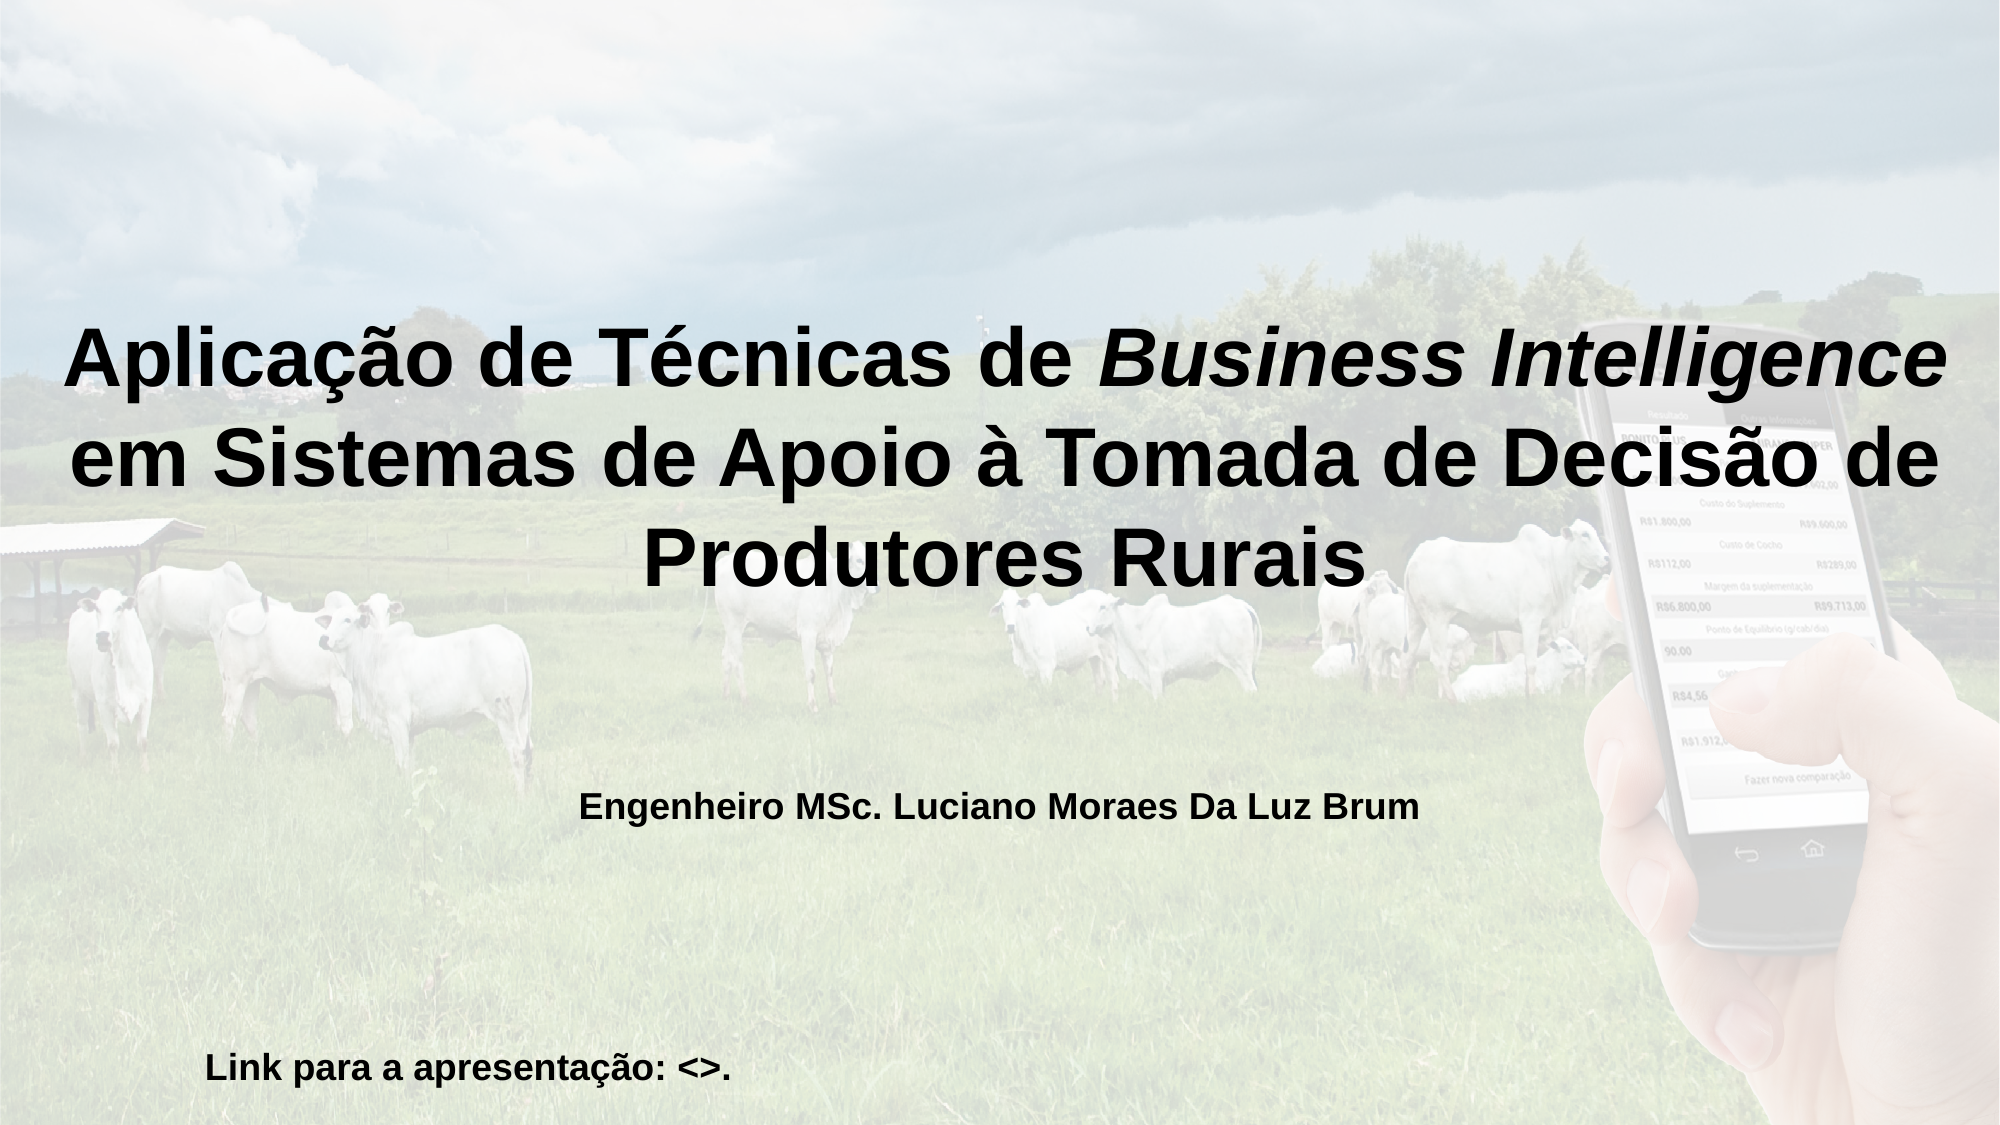

# Aplicação de Técnicas de Business Intelligence em Sistemas de Apoio à Tomada de Decisão de Produtores Rurais
Engenheiro MSc. Luciano Moraes Da Luz Brum
Link para a apresentação: <>.